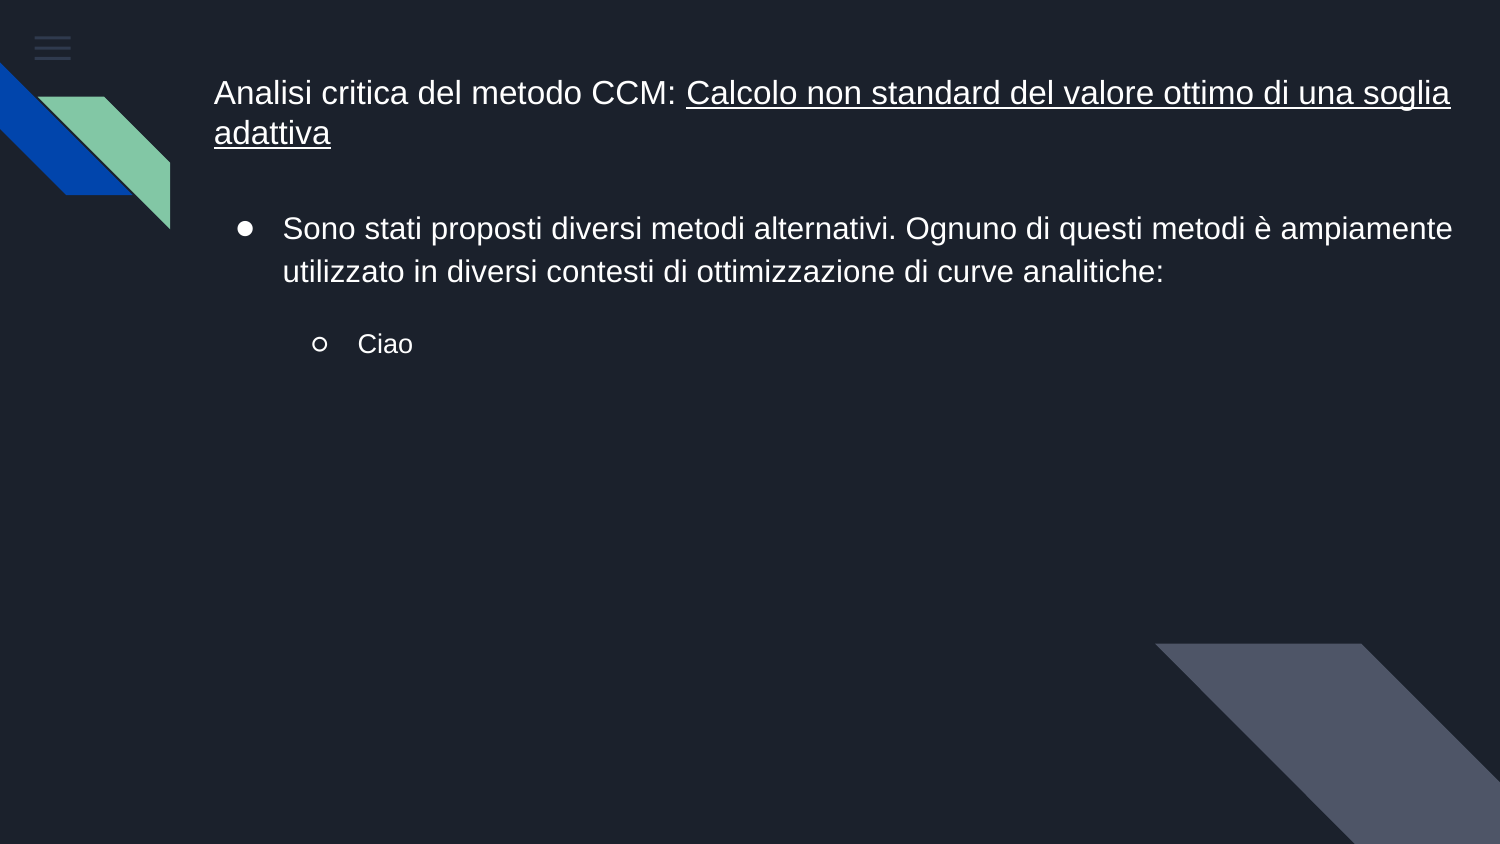

# Analisi critica del metodo CCM: Calcolo non standard del valore ottimo di una soglia adattiva
Sono stati proposti diversi metodi alternativi. Ognuno di questi metodi è ampiamente utilizzato in diversi contesti di ottimizzazione di curve analitiche:
Ciao